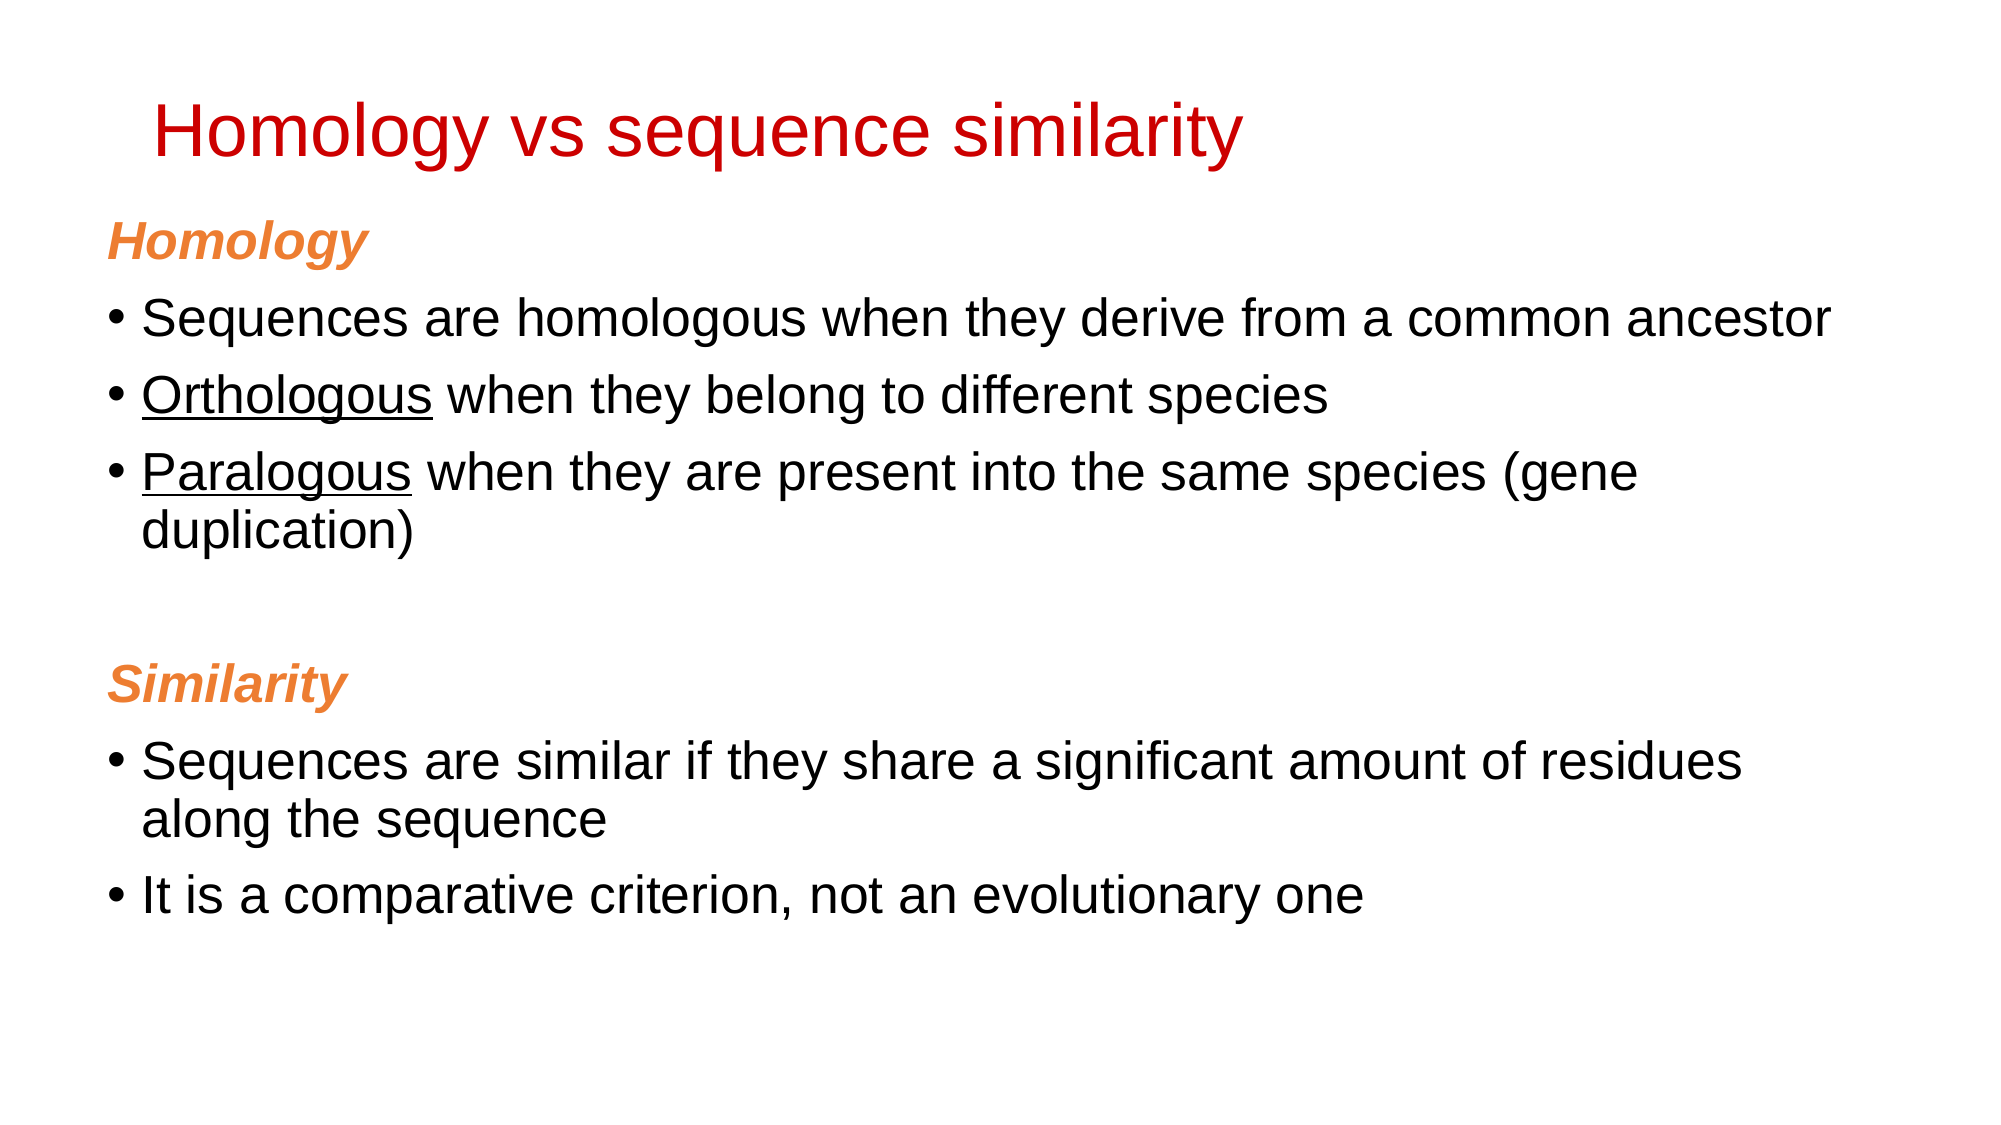

# Homology vs sequence similarity
Homology
Sequences are homologous when they derive from a common ancestor
Orthologous when they belong to different species
Paralogous when they are present into the same species (gene duplication)

Similarity
Sequences are similar if they share a significant amount of residues along the sequence
It is a comparative criterion, not an evolutionary one